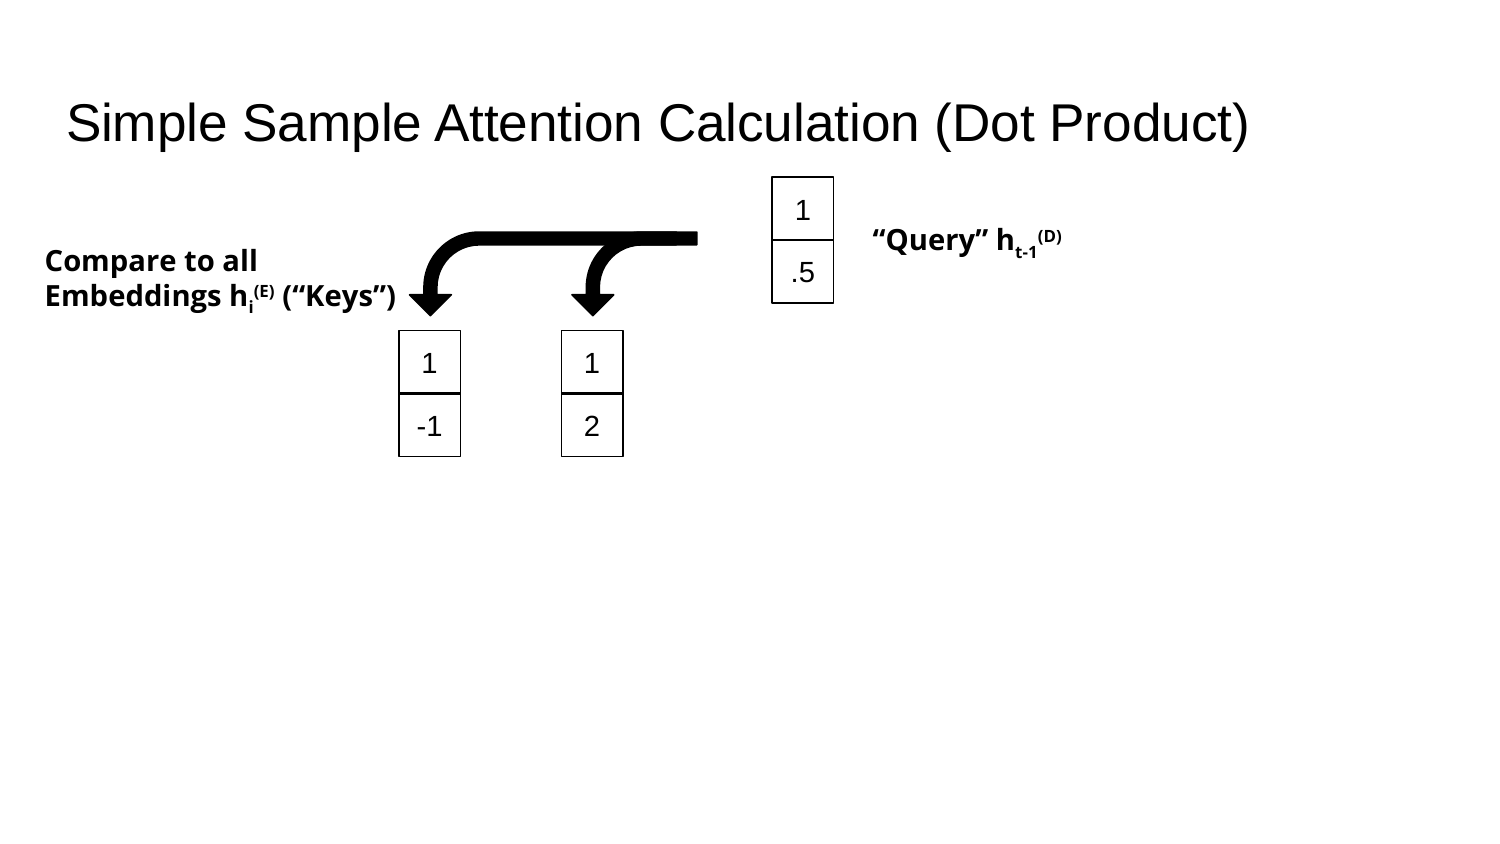

# Simple Sample Attention Calculation (Dot Product)

1
“Query” ht-1(D)

Compare to all Embeddings hi(E) (“Keys”)

.5
1
1
-1
2